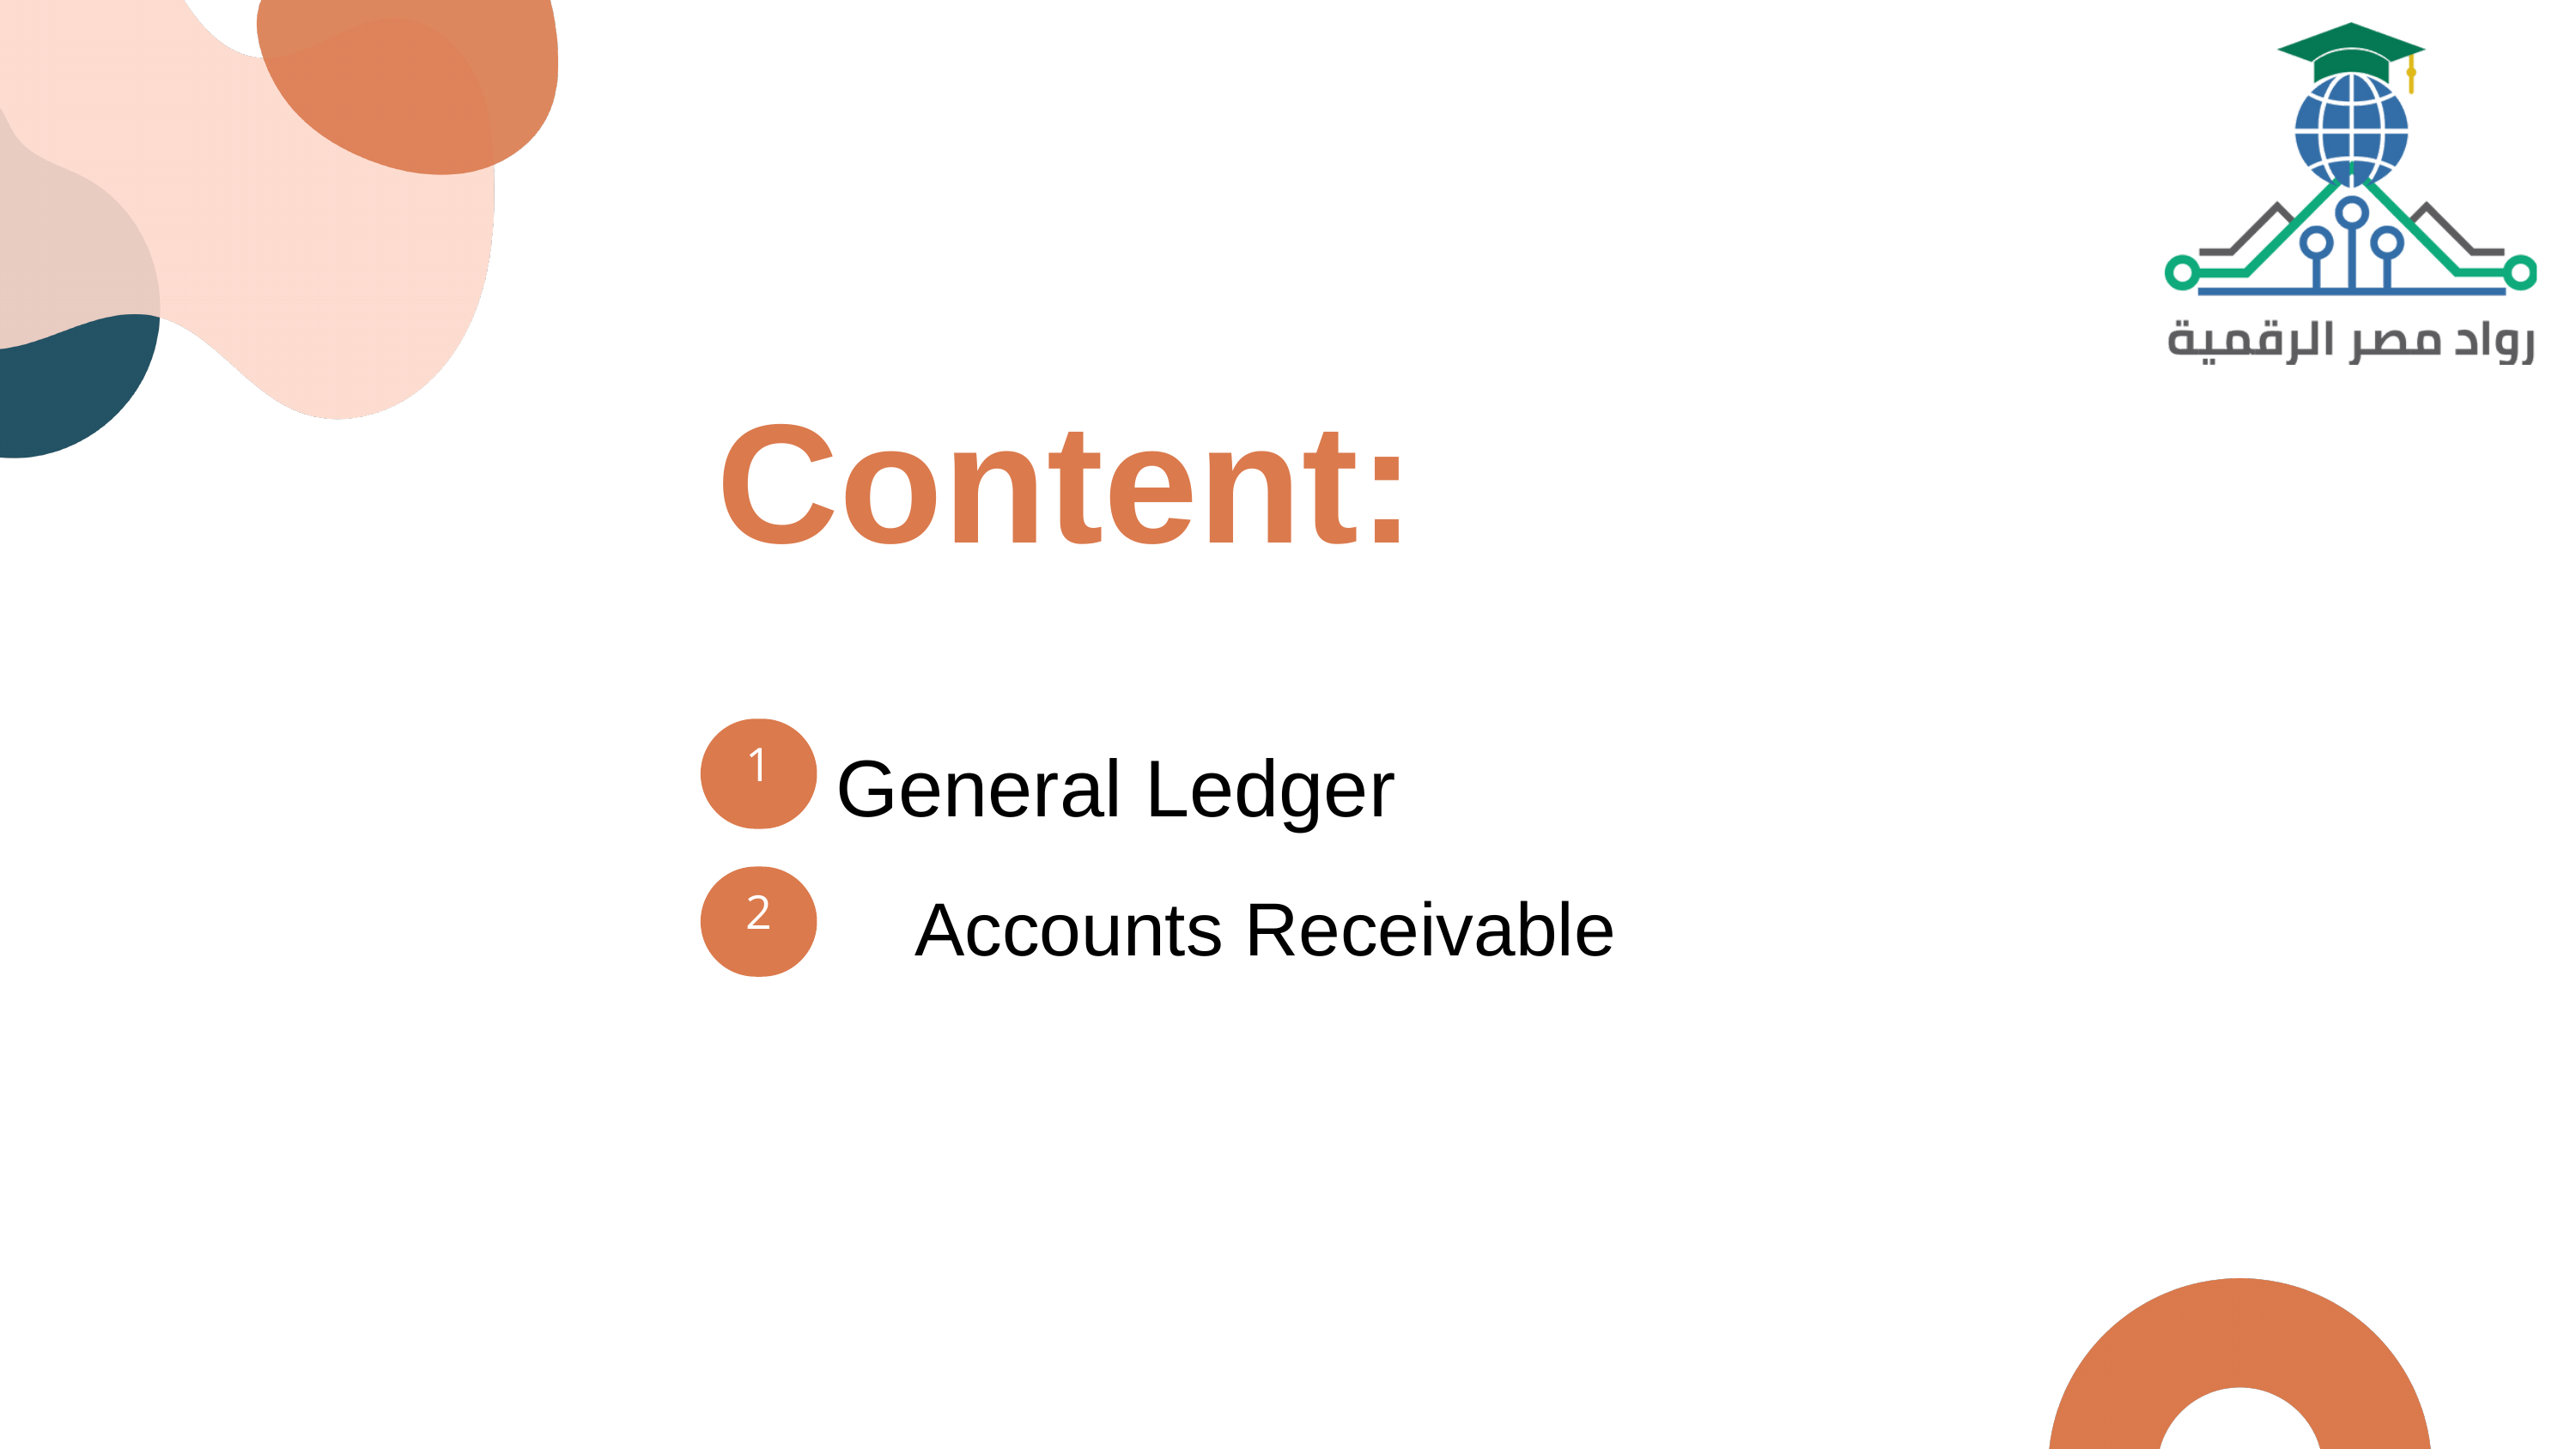

Content:

1
General Ledger
Accounts Receivable

2